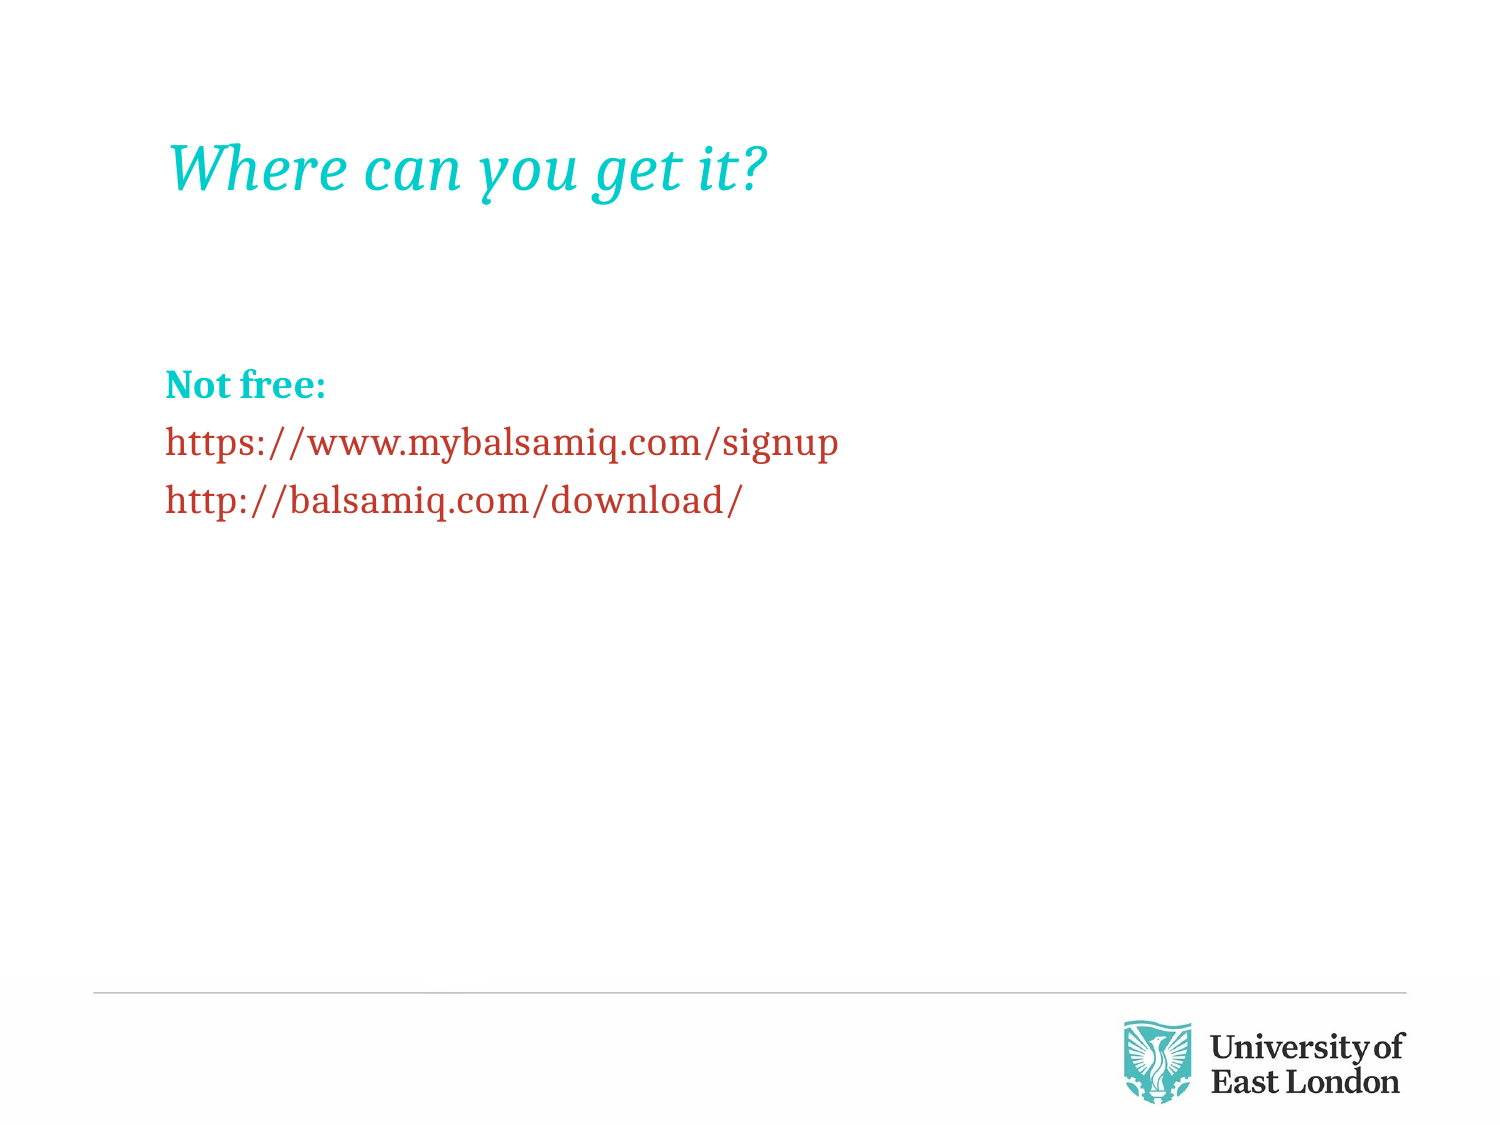

Where can you get it?
Not free:
https://www.mybalsamiq.com/signup
http://balsamiq.com/download/